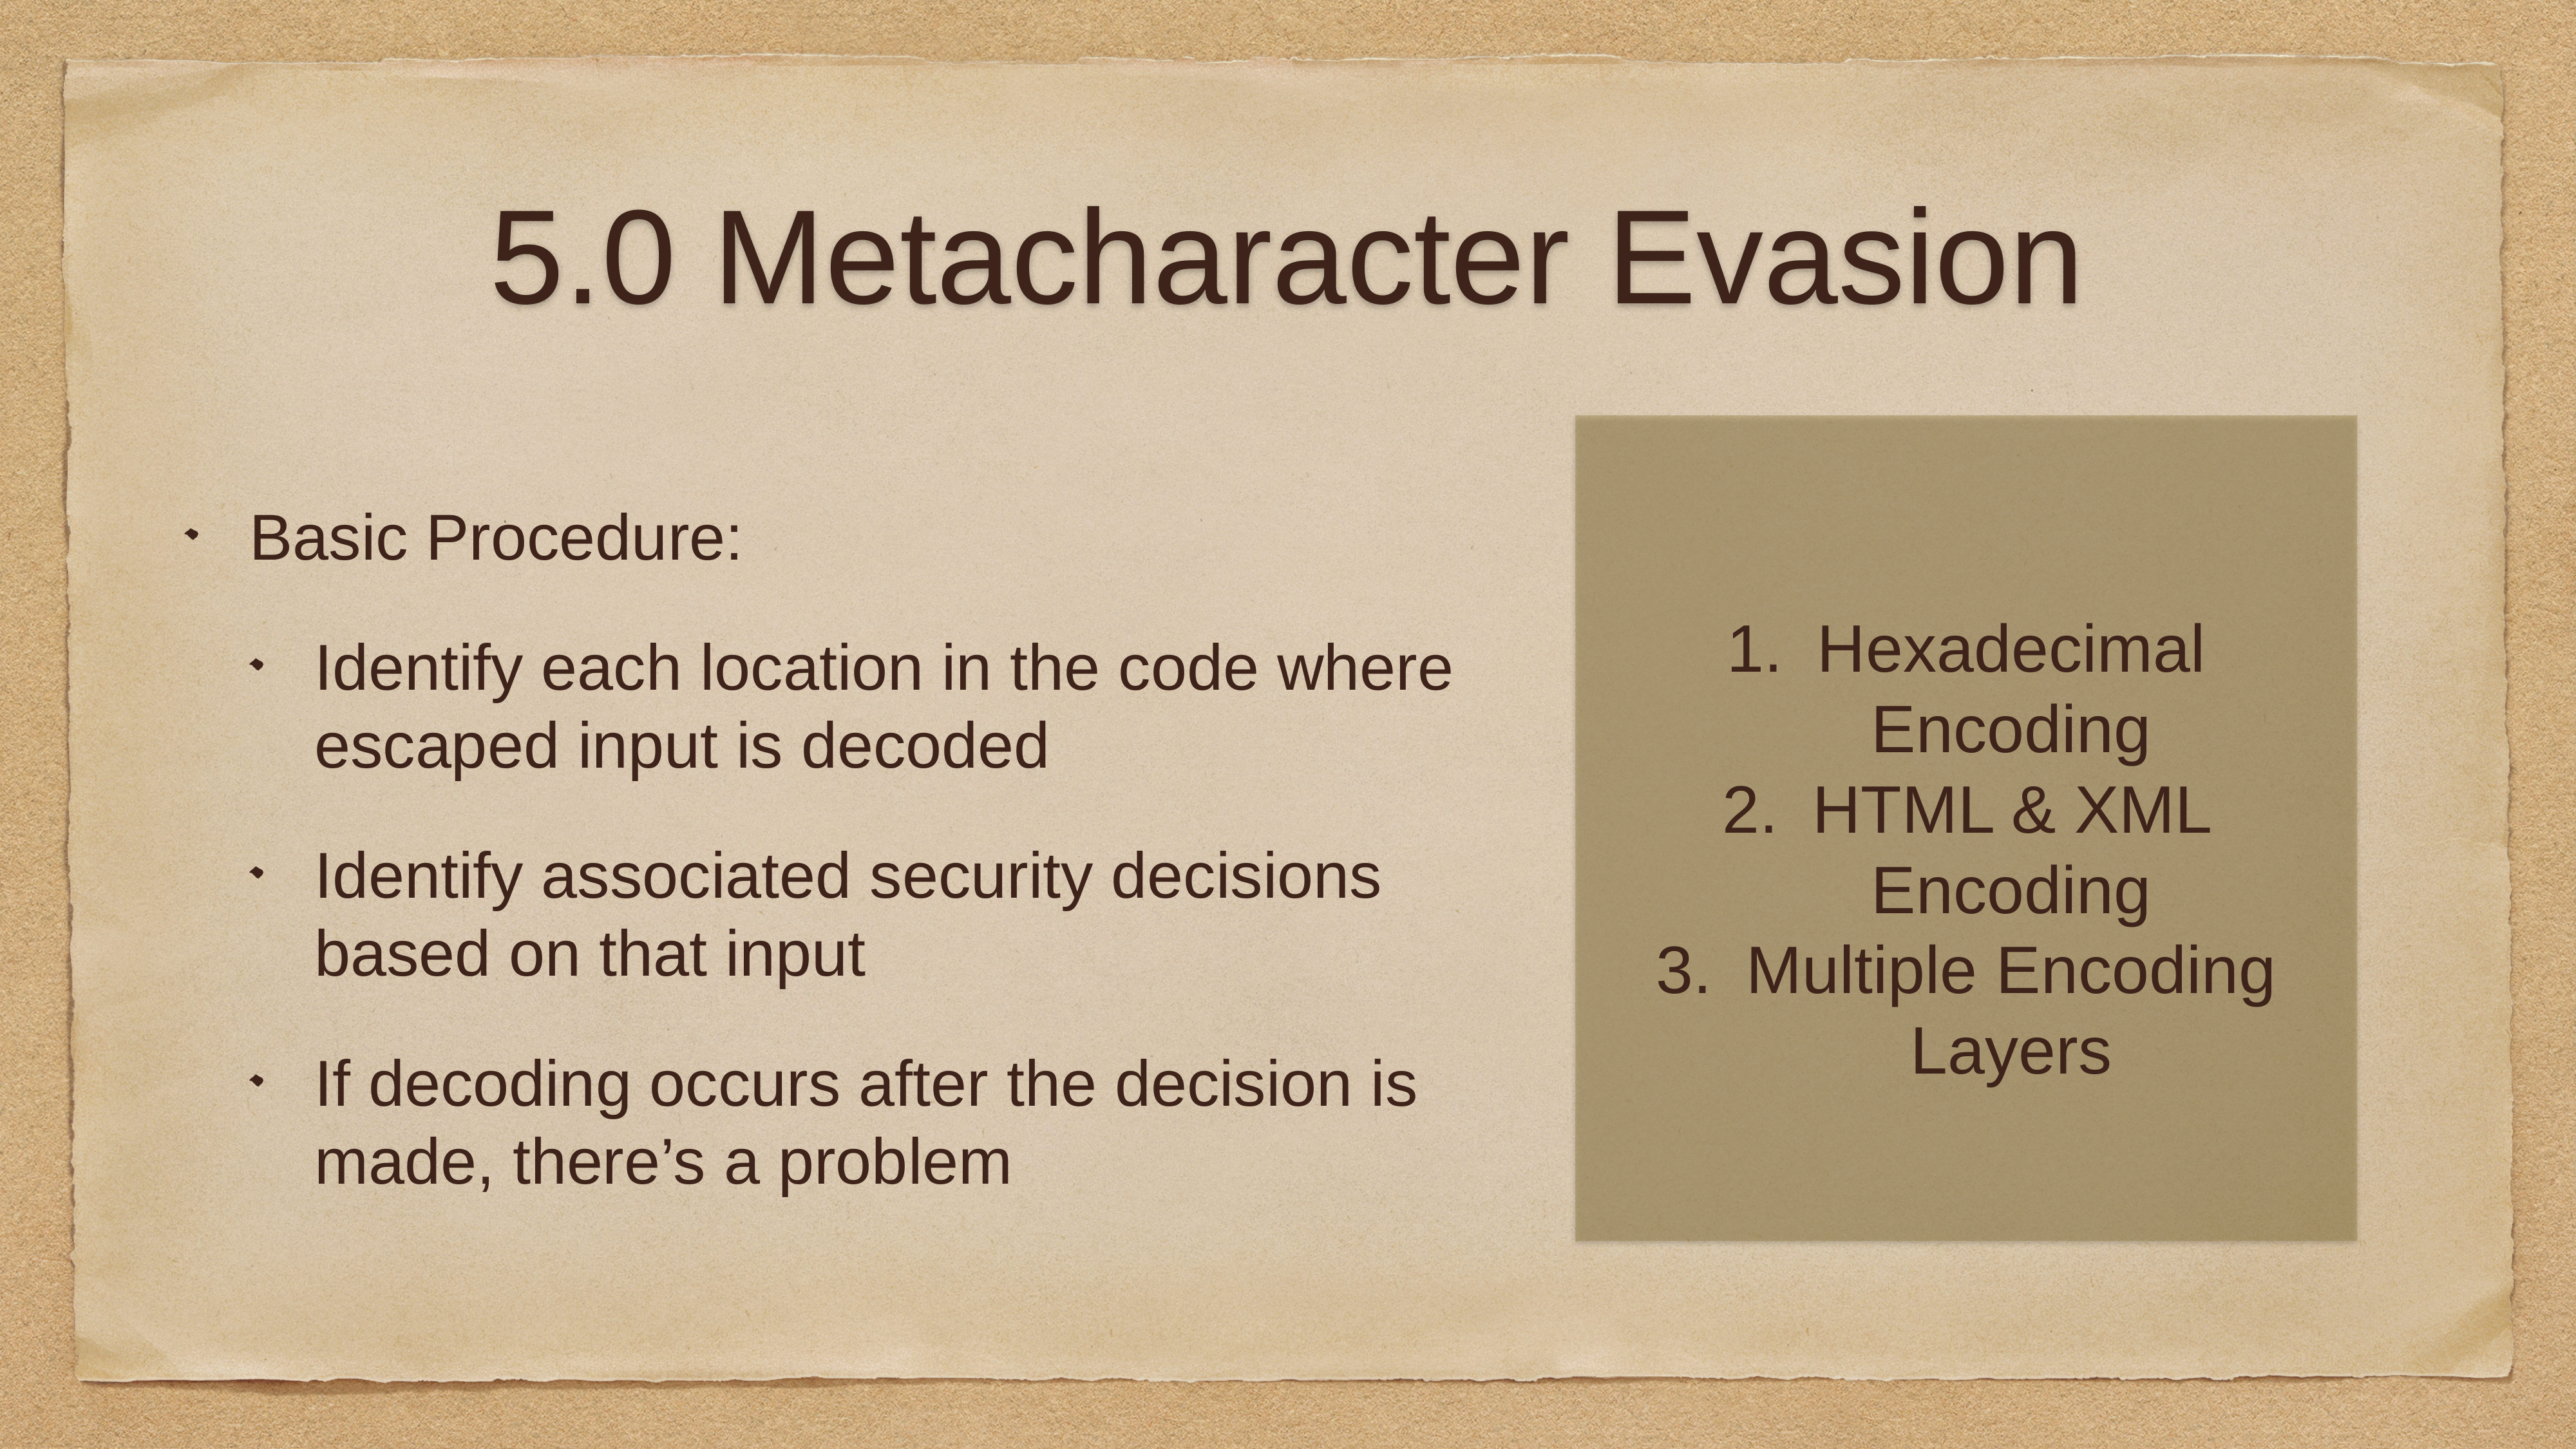

# 5.0 Metacharacter Evasion
Basic Procedure:
Identify each location in the code where escaped input is decoded
Identify associated security decisions based on that input
If decoding occurs after the decision is made, there’s a problem

Hexadecimal Encoding
HTML & XML Encoding
Multiple Encoding Layers